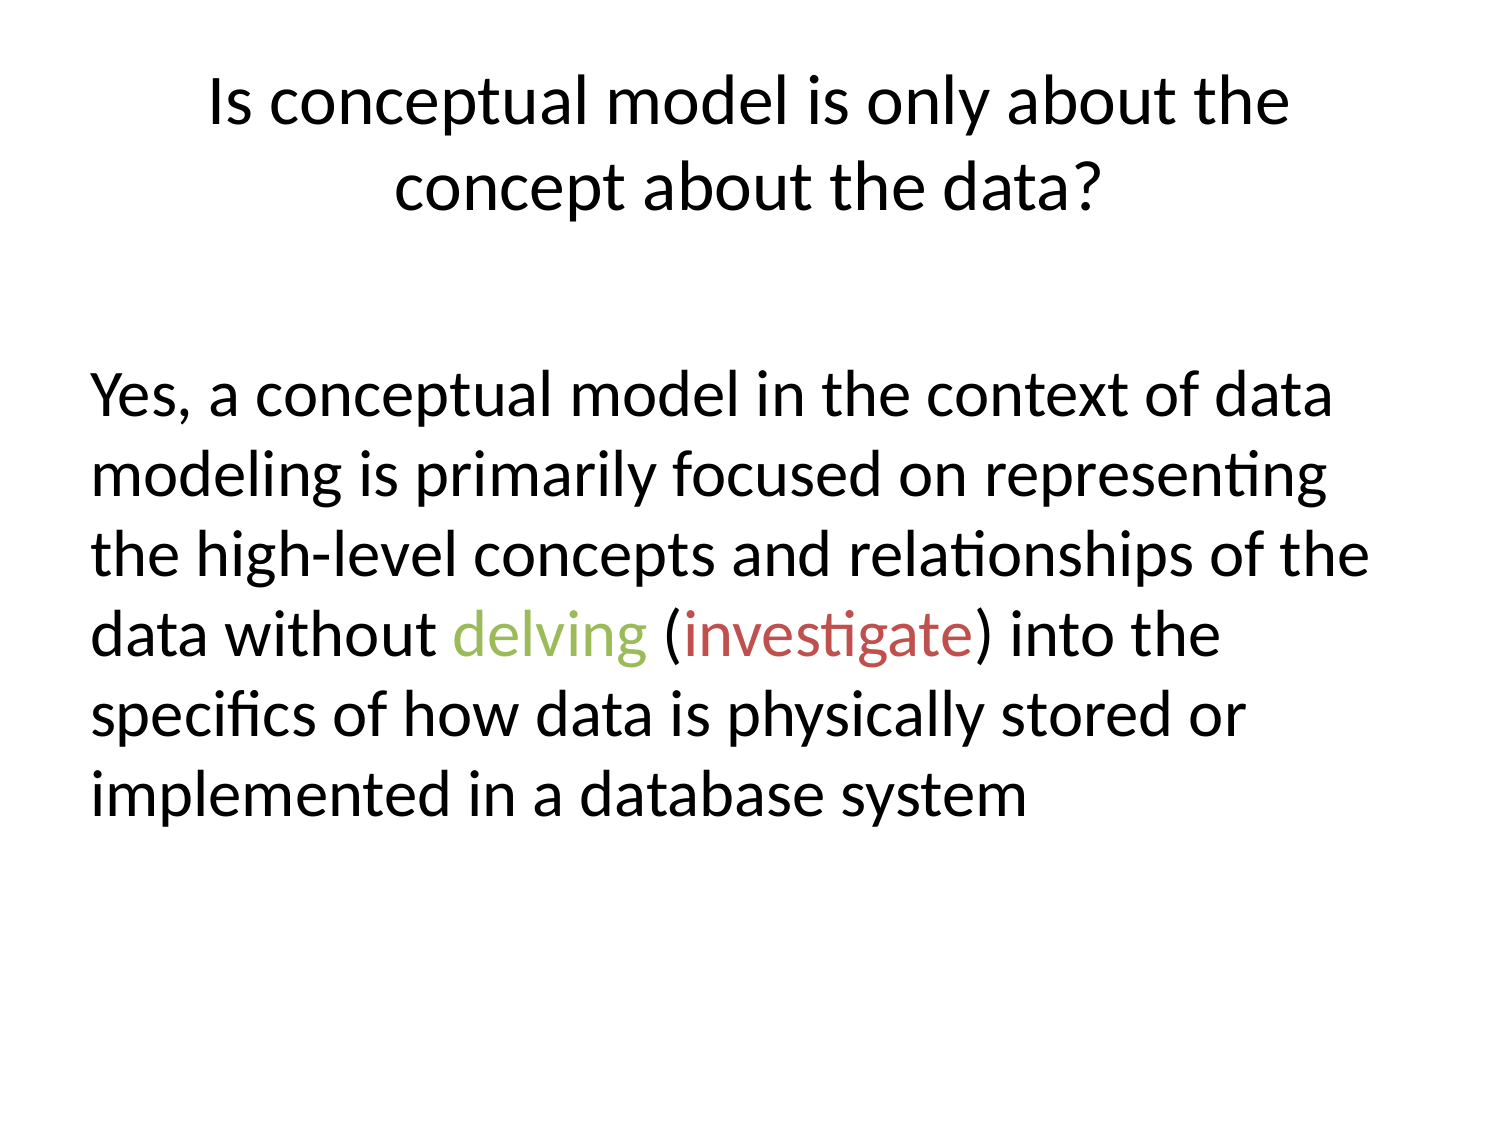

# Is conceptual model is only about the concept about the data?
Yes, a conceptual model in the context of data modeling is primarily focused on representing the high-level concepts and relationships of the data without delving (investigate) into the specifics of how data is physically stored or implemented in a database system